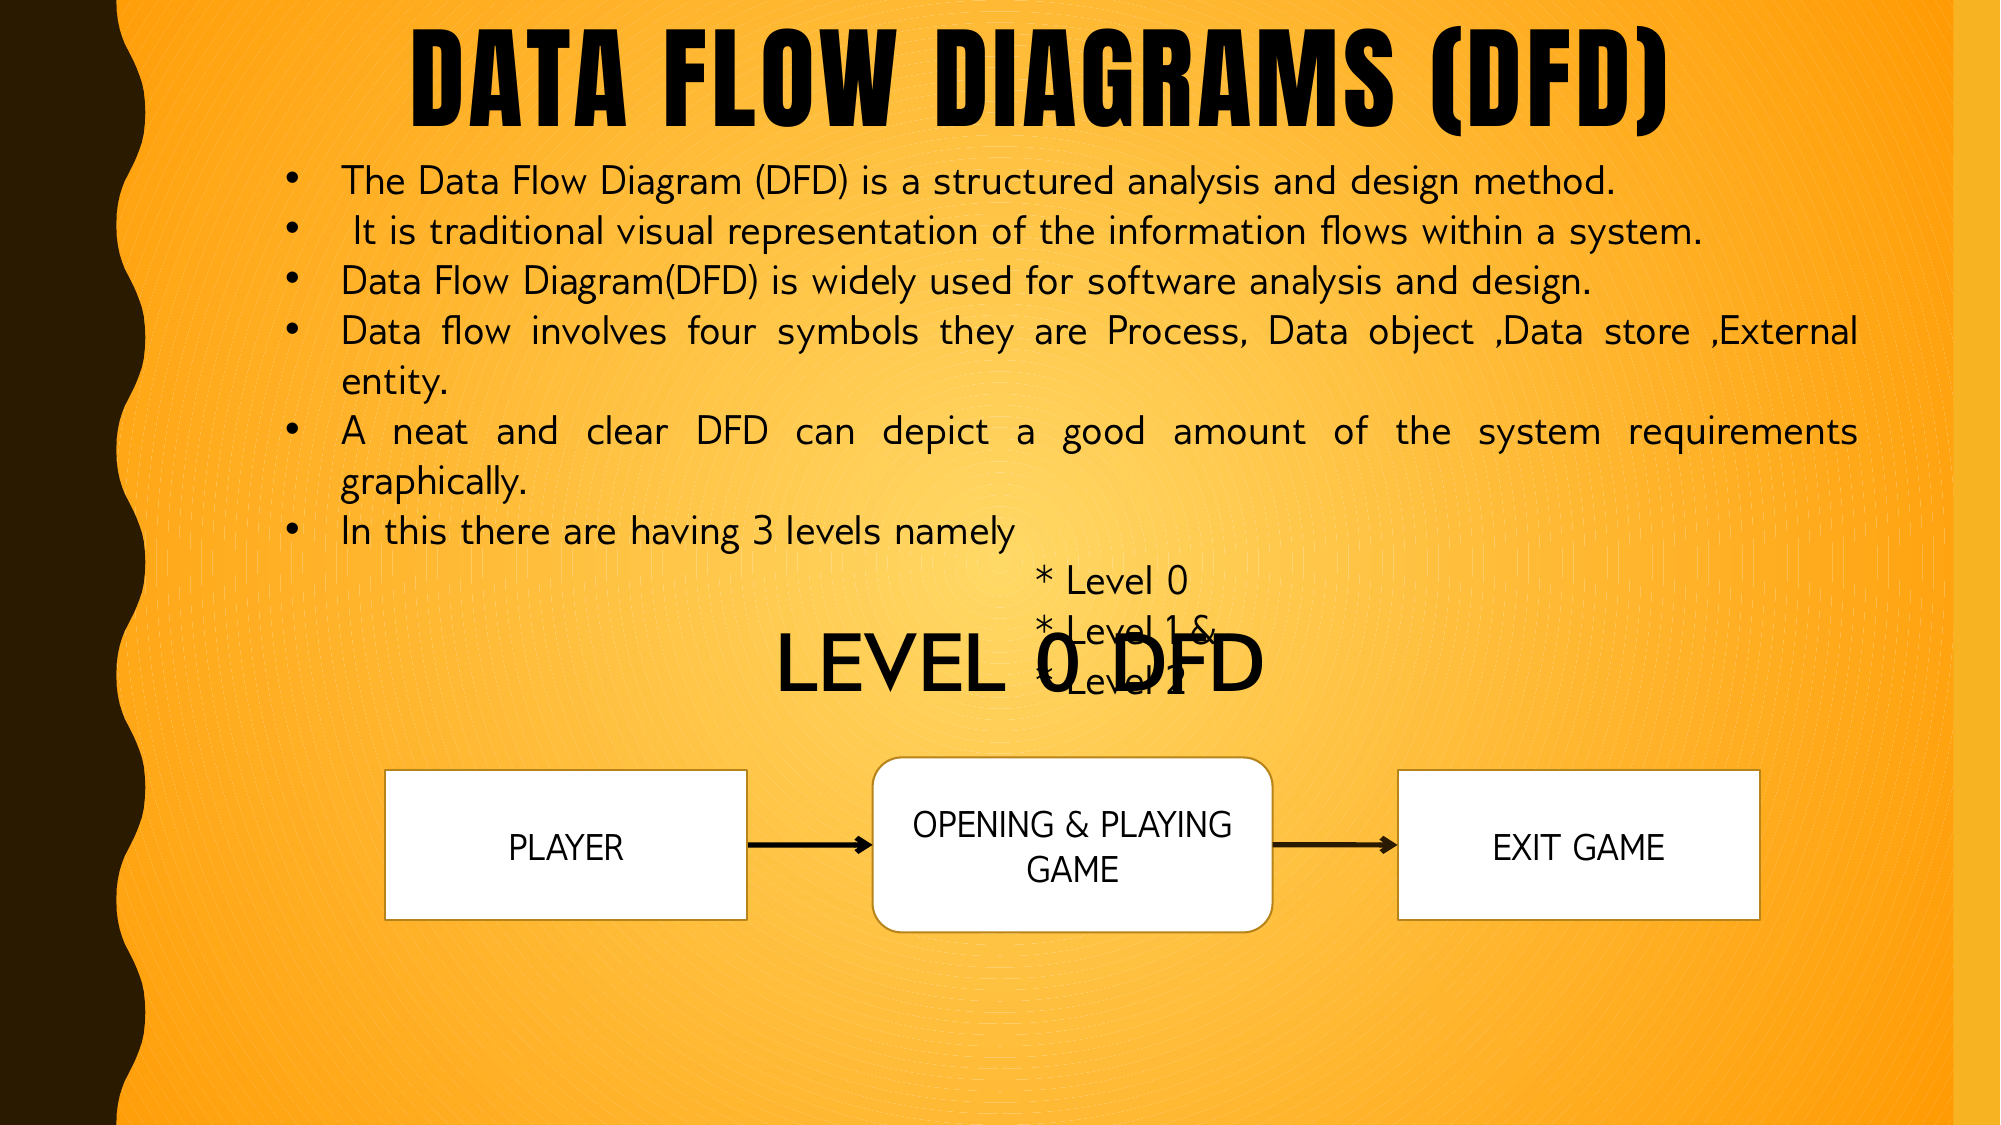

# Data flow diagrams (dfd)
The Data Flow Diagram (DFD) is a structured analysis and design method.
 It is traditional visual representation of the information flows within a system.
Data Flow Diagram(DFD) is widely used for software analysis and design.
Data flow involves four symbols they are Process, Data object ,Data store ,External entity.
A neat and clear DFD can depict a good amount of the system requirements graphically.
In this there are having 3 levels namely
					* Level 0
					* Level 1 &
					* Level 2
 LEVEL 0 DFD
OPENING & PLAYING GAME
PLAYER
EXIT GAME